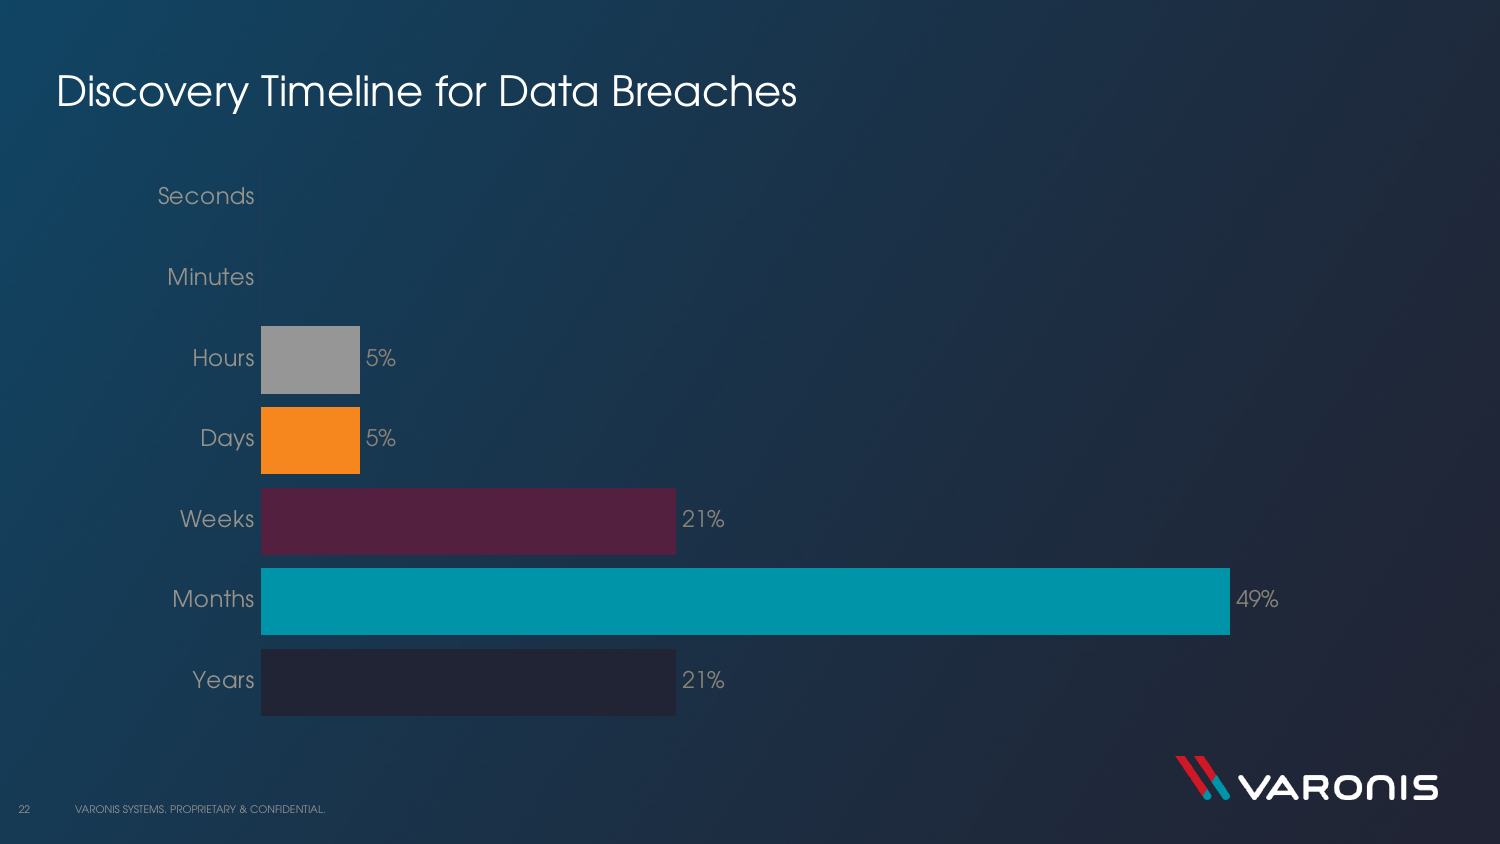

# Discovery Timeline for Data Breaches

### Chart

| Category |  |
|---|---|
| Years | 0.21 |
| Months | 0.49 |
| Weeks | 0.21 |
| Days | 0.05 |
| Hours | 0.05 |
| Minutes | 0.0 |
| Seconds | 0.0 |